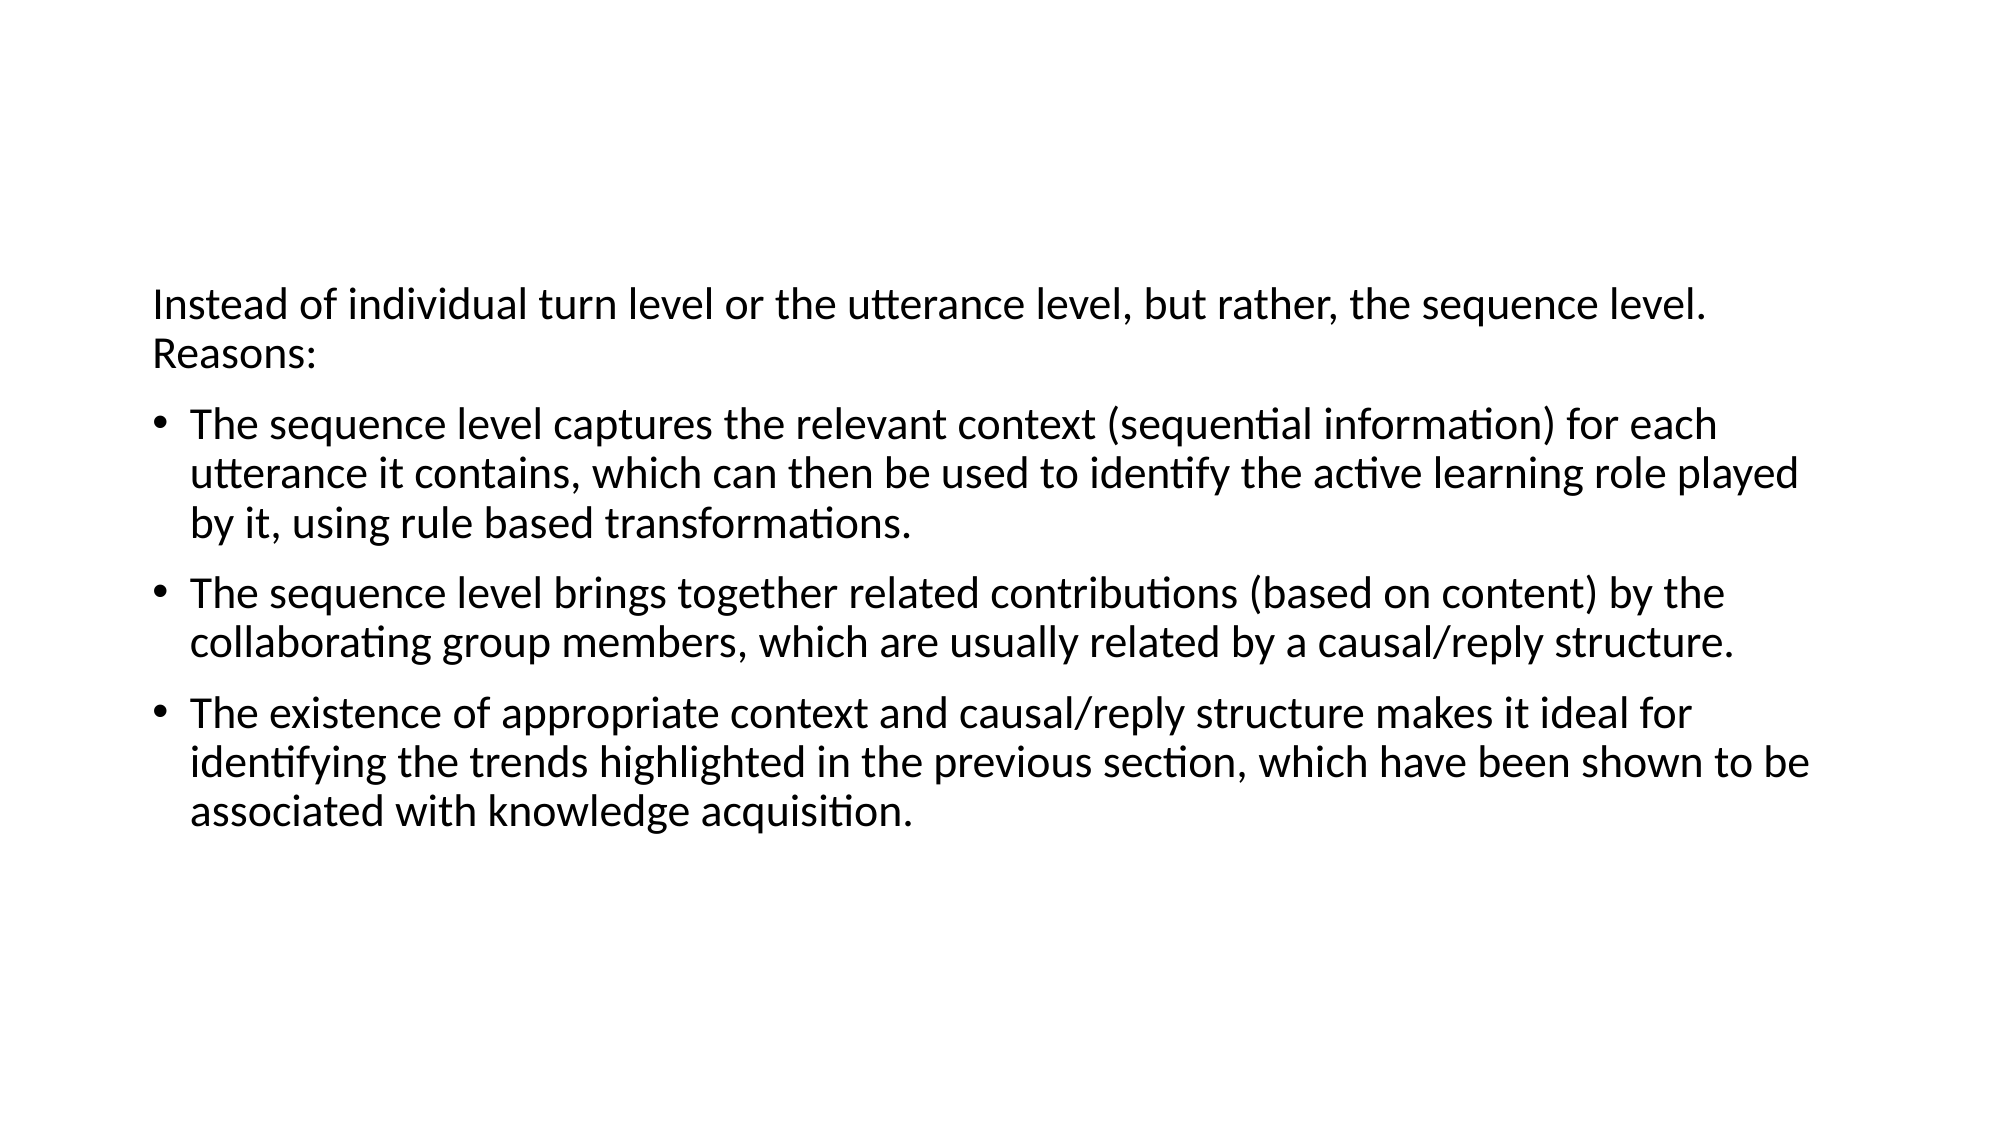

#
Instead of individual turn level or the utterance level, but rather, the sequence level. Reasons:
The sequence level captures the relevant context (sequential information) for each utterance it contains, which can then be used to identify the active learning role played by it, using rule based transformations.
The sequence level brings together related contributions (based on content) by the collaborating group members, which are usually related by a causal/reply structure.
The existence of appropriate context and causal/reply structure makes it ideal for identifying the trends highlighted in the previous section, which have been shown to be associated with knowledge acquisition.